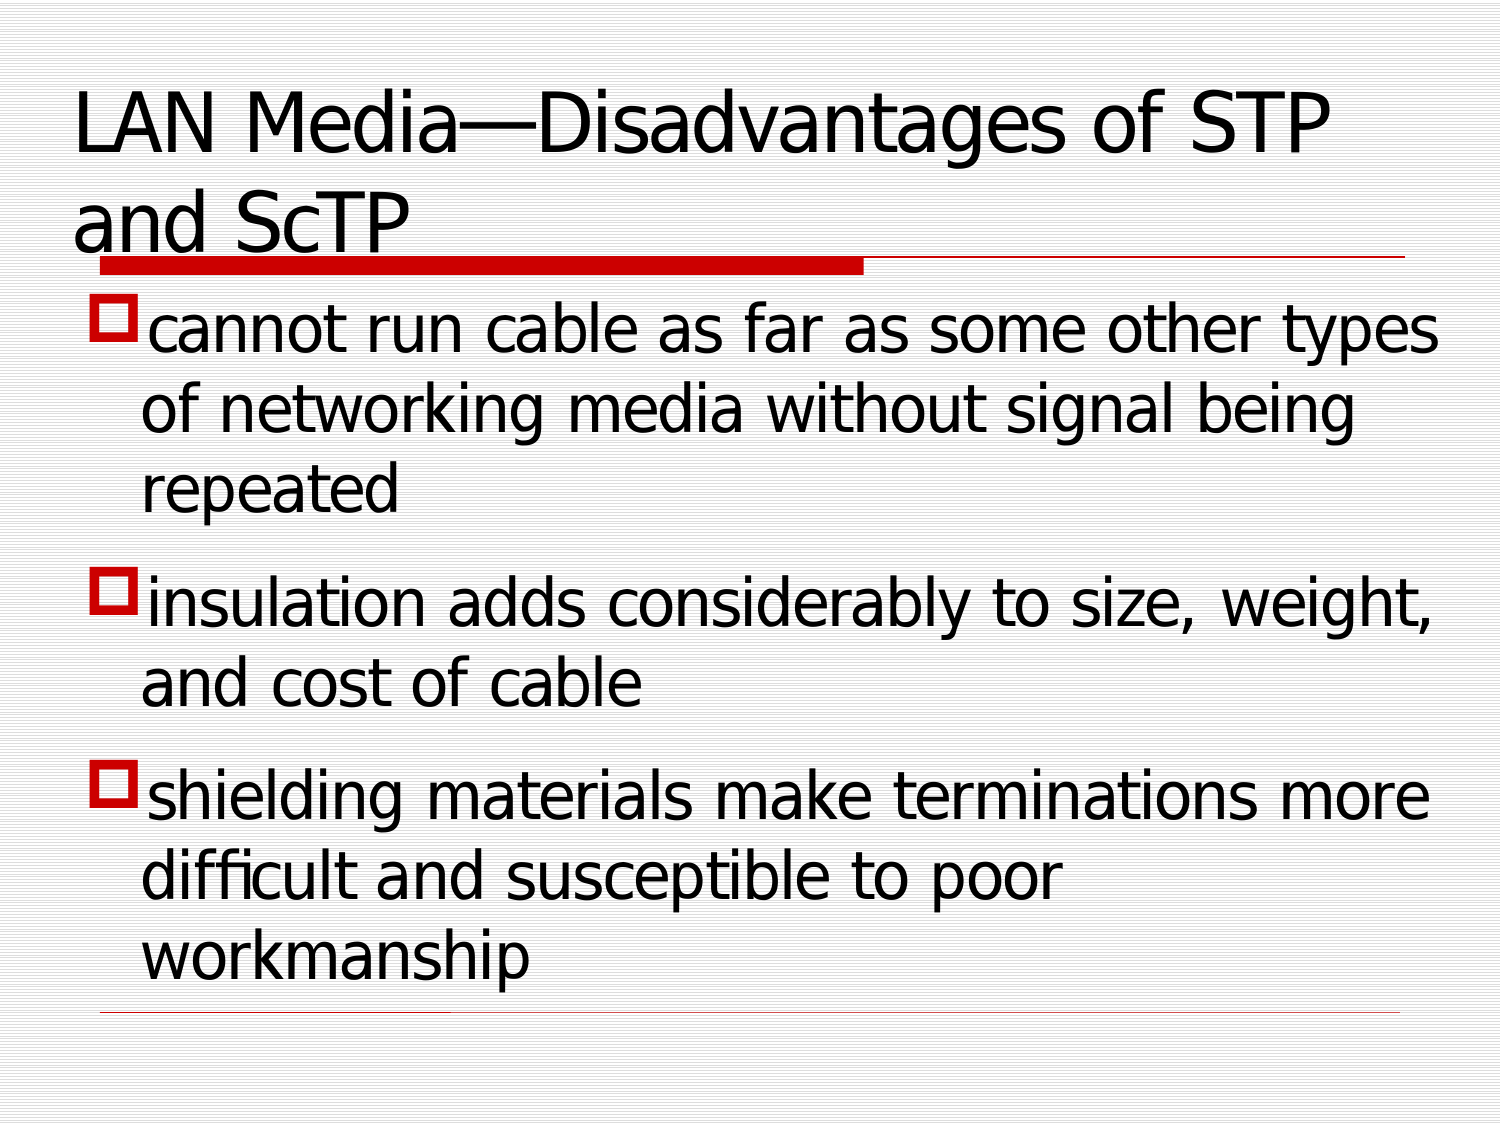

LAN Media—Disadvantages of STP and ScTP
cannot run cable as far as some other types of networking media without signal being repeated
insulation adds considerably to size, weight, and cost of cable
shielding materials make terminations more difficult and susceptible to poor workmanship